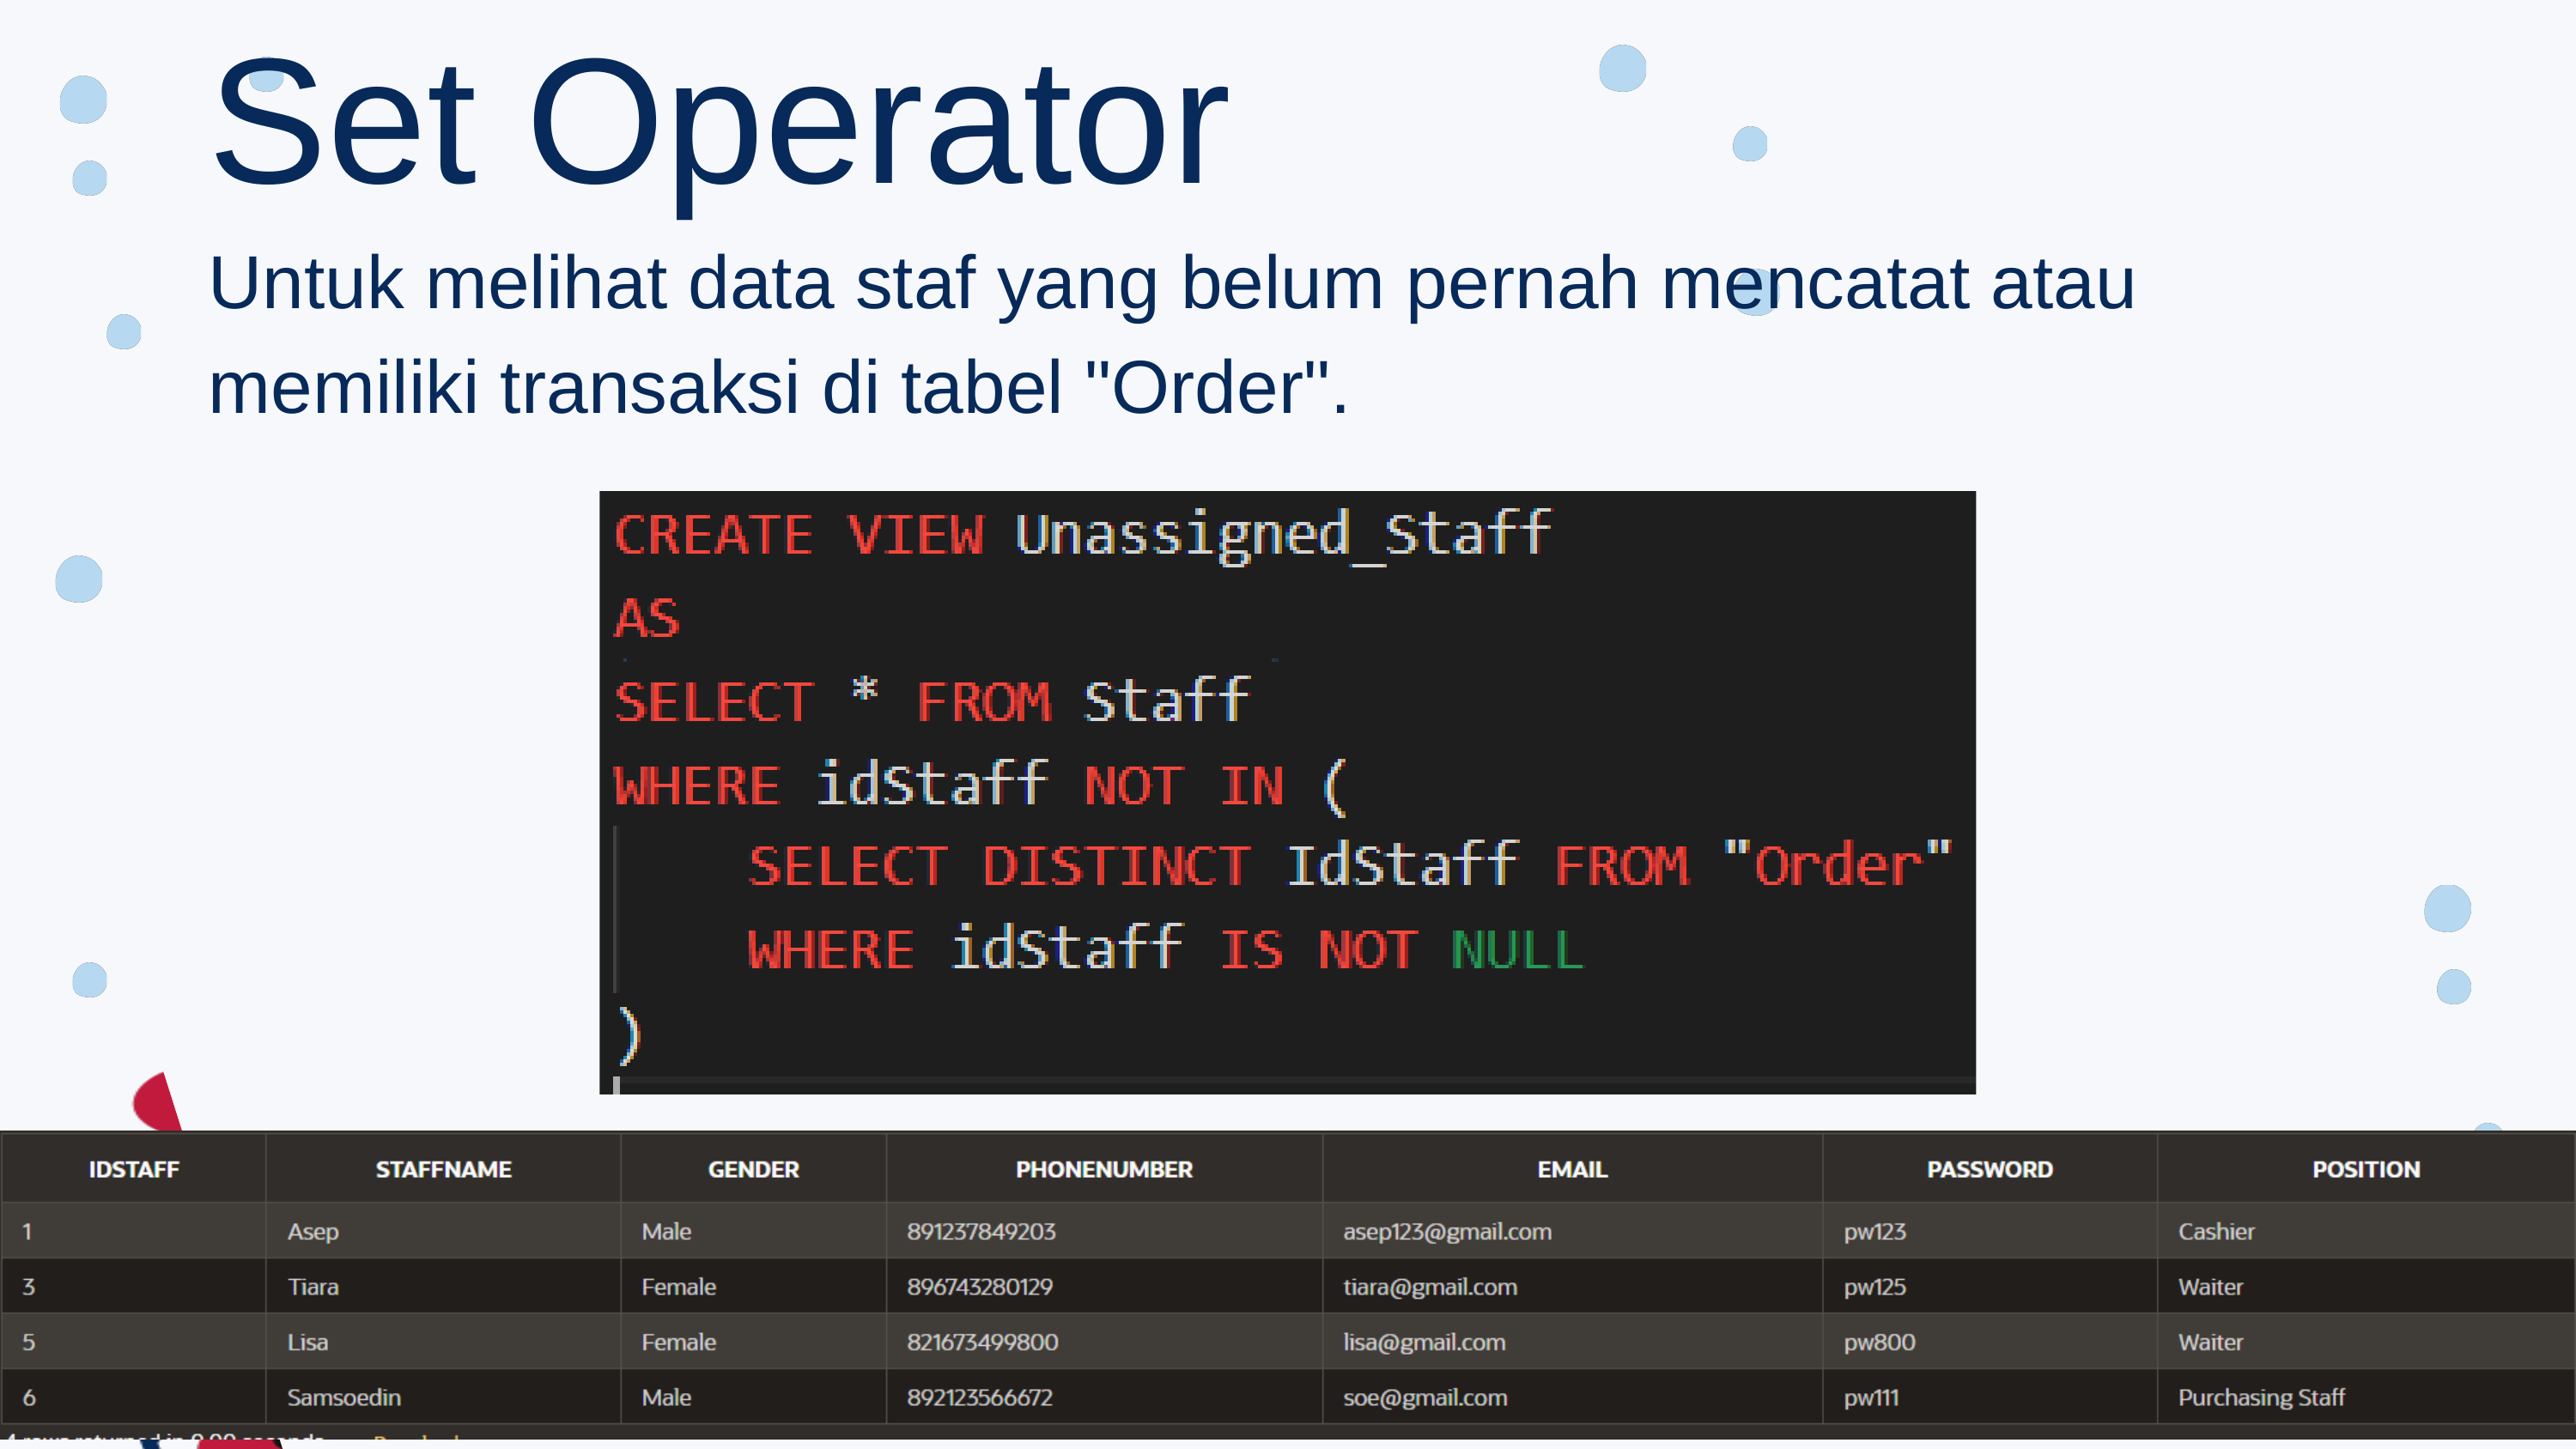

Set Operator

Untuk melihat data staf yang belum pernah mencatat atau memiliki transaksi di tabel "Order".